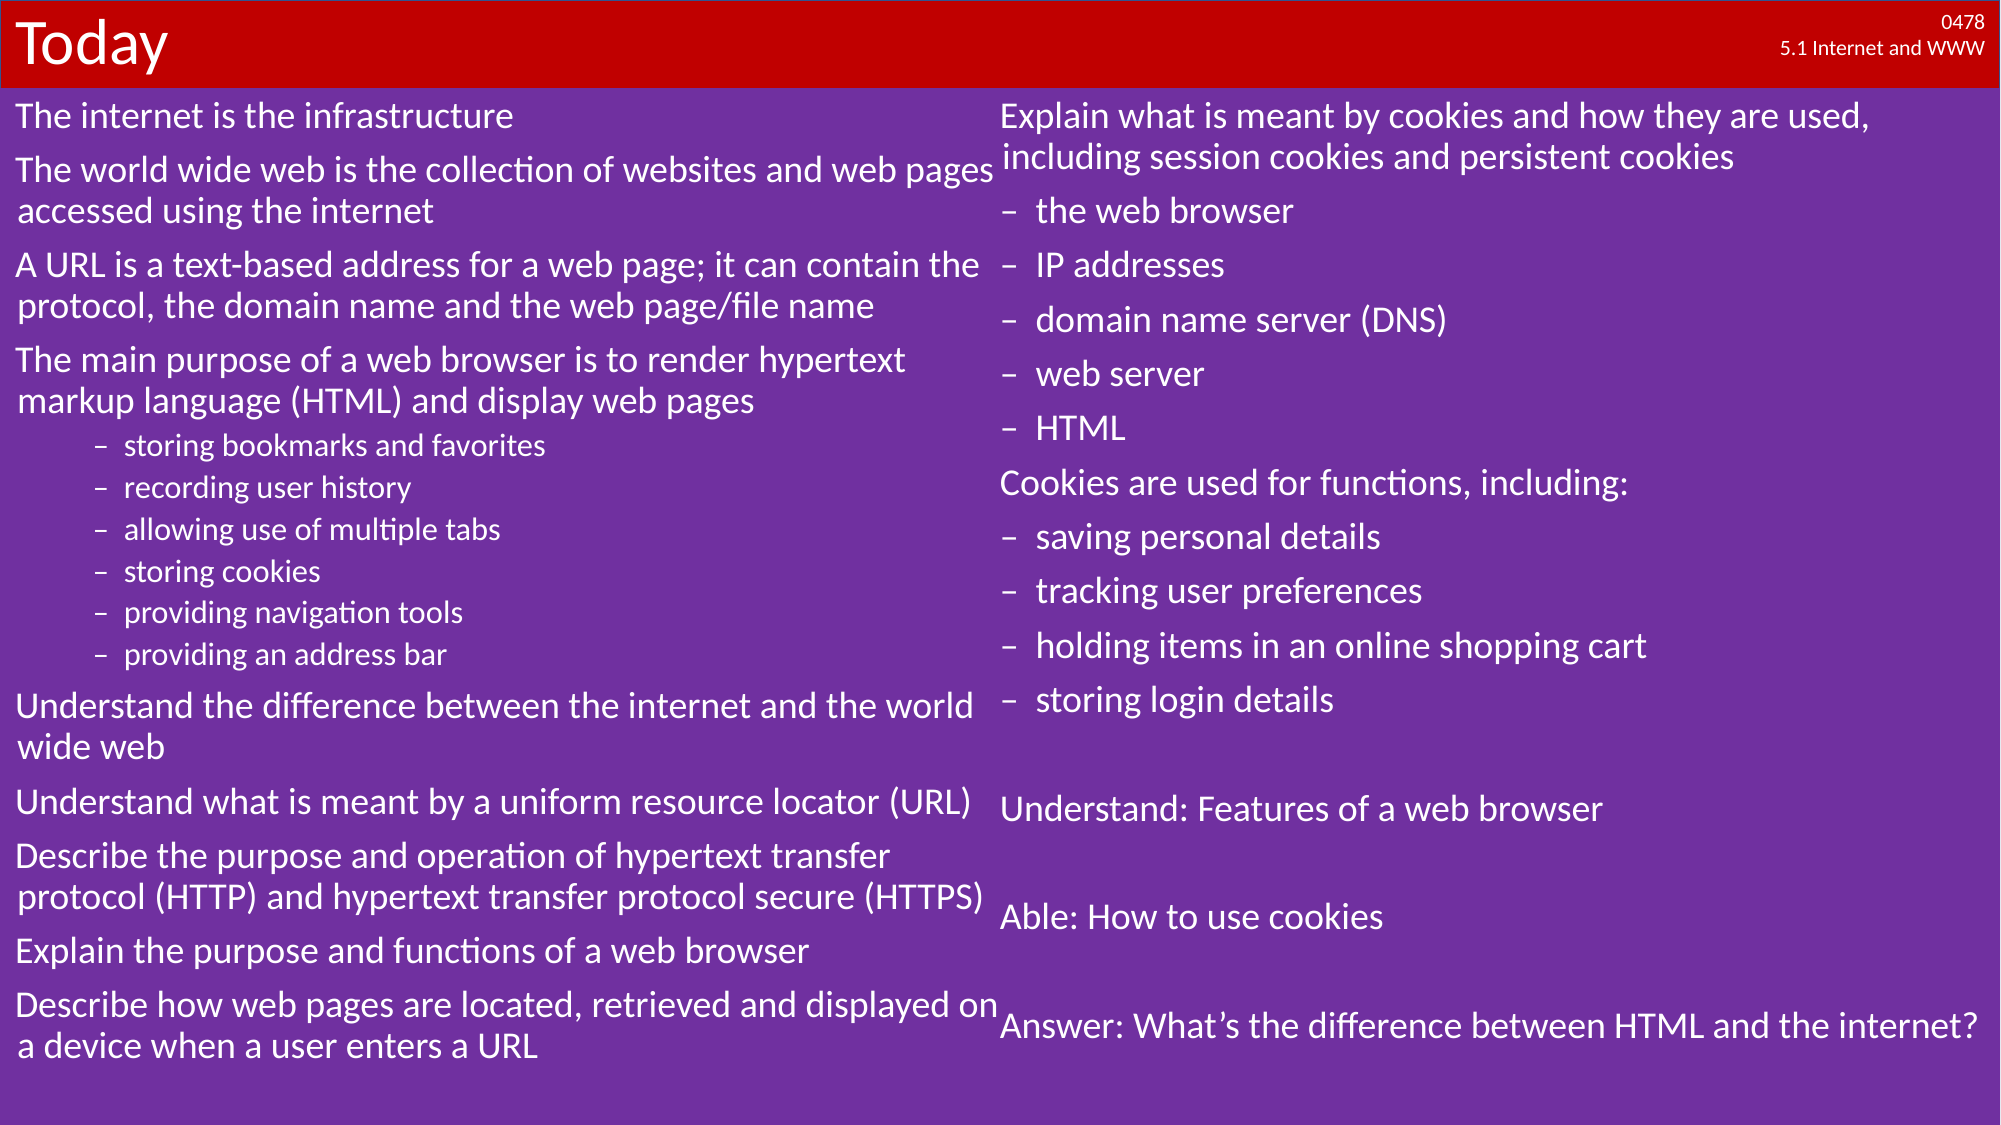

# Today
The internet is the infrastructure
The world wide web is the collection of websites and web pages accessed using the internet
A URL is a text-based address for a web page; it can contain the protocol, the domain name and the web page/file name
The main purpose of a web browser is to render hypertext markup language (HTML) and display web pages
–  storing bookmarks and favorites
–  recording user history
–  allowing use of multiple tabs
–  storing cookies
–  providing navigation tools
–  providing an address bar
Understand the difference between the internet and the world wide web
Understand what is meant by a uniform resource locator (URL)
Describe the purpose and operation of hypertext transfer protocol (HTTP) and hypertext transfer protocol secure (HTTPS)
Explain the purpose and functions of a web browser
Describe how web pages are located, retrieved and displayed on a device when a user enters a URL
Explain what is meant by cookies and how they are used, including session cookies and persistent cookies
–  the web browser
–  IP addresses
–  domain name server (DNS)
–  web server
–  HTML
Cookies are used for functions, including:
–  saving personal details
–  tracking user preferences
–  holding items in an online shopping cart
–  storing login details

Understand: Features of a web browser

Able: How to use cookies

Answer: What’s the difference between HTML and the internet?